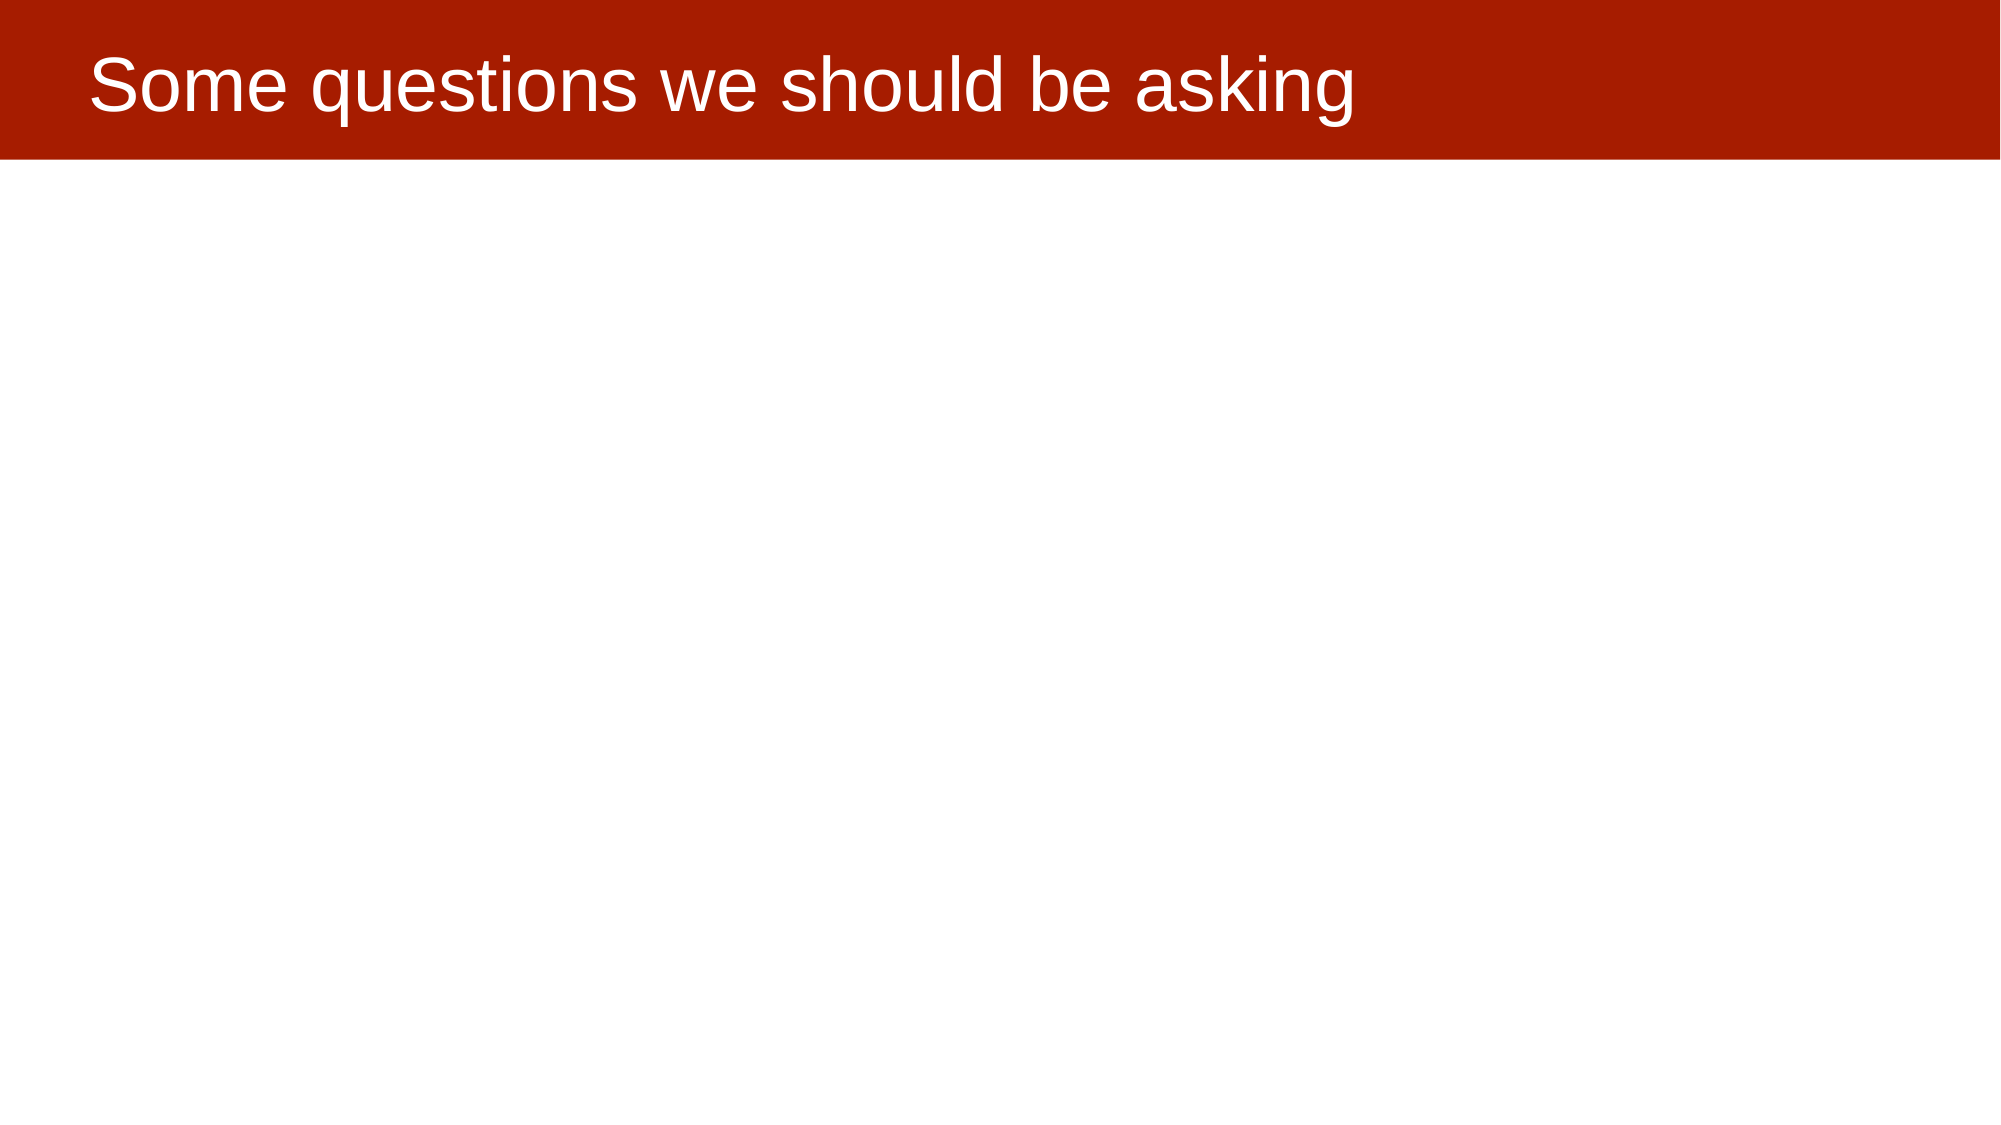

# Some questions we should be asking